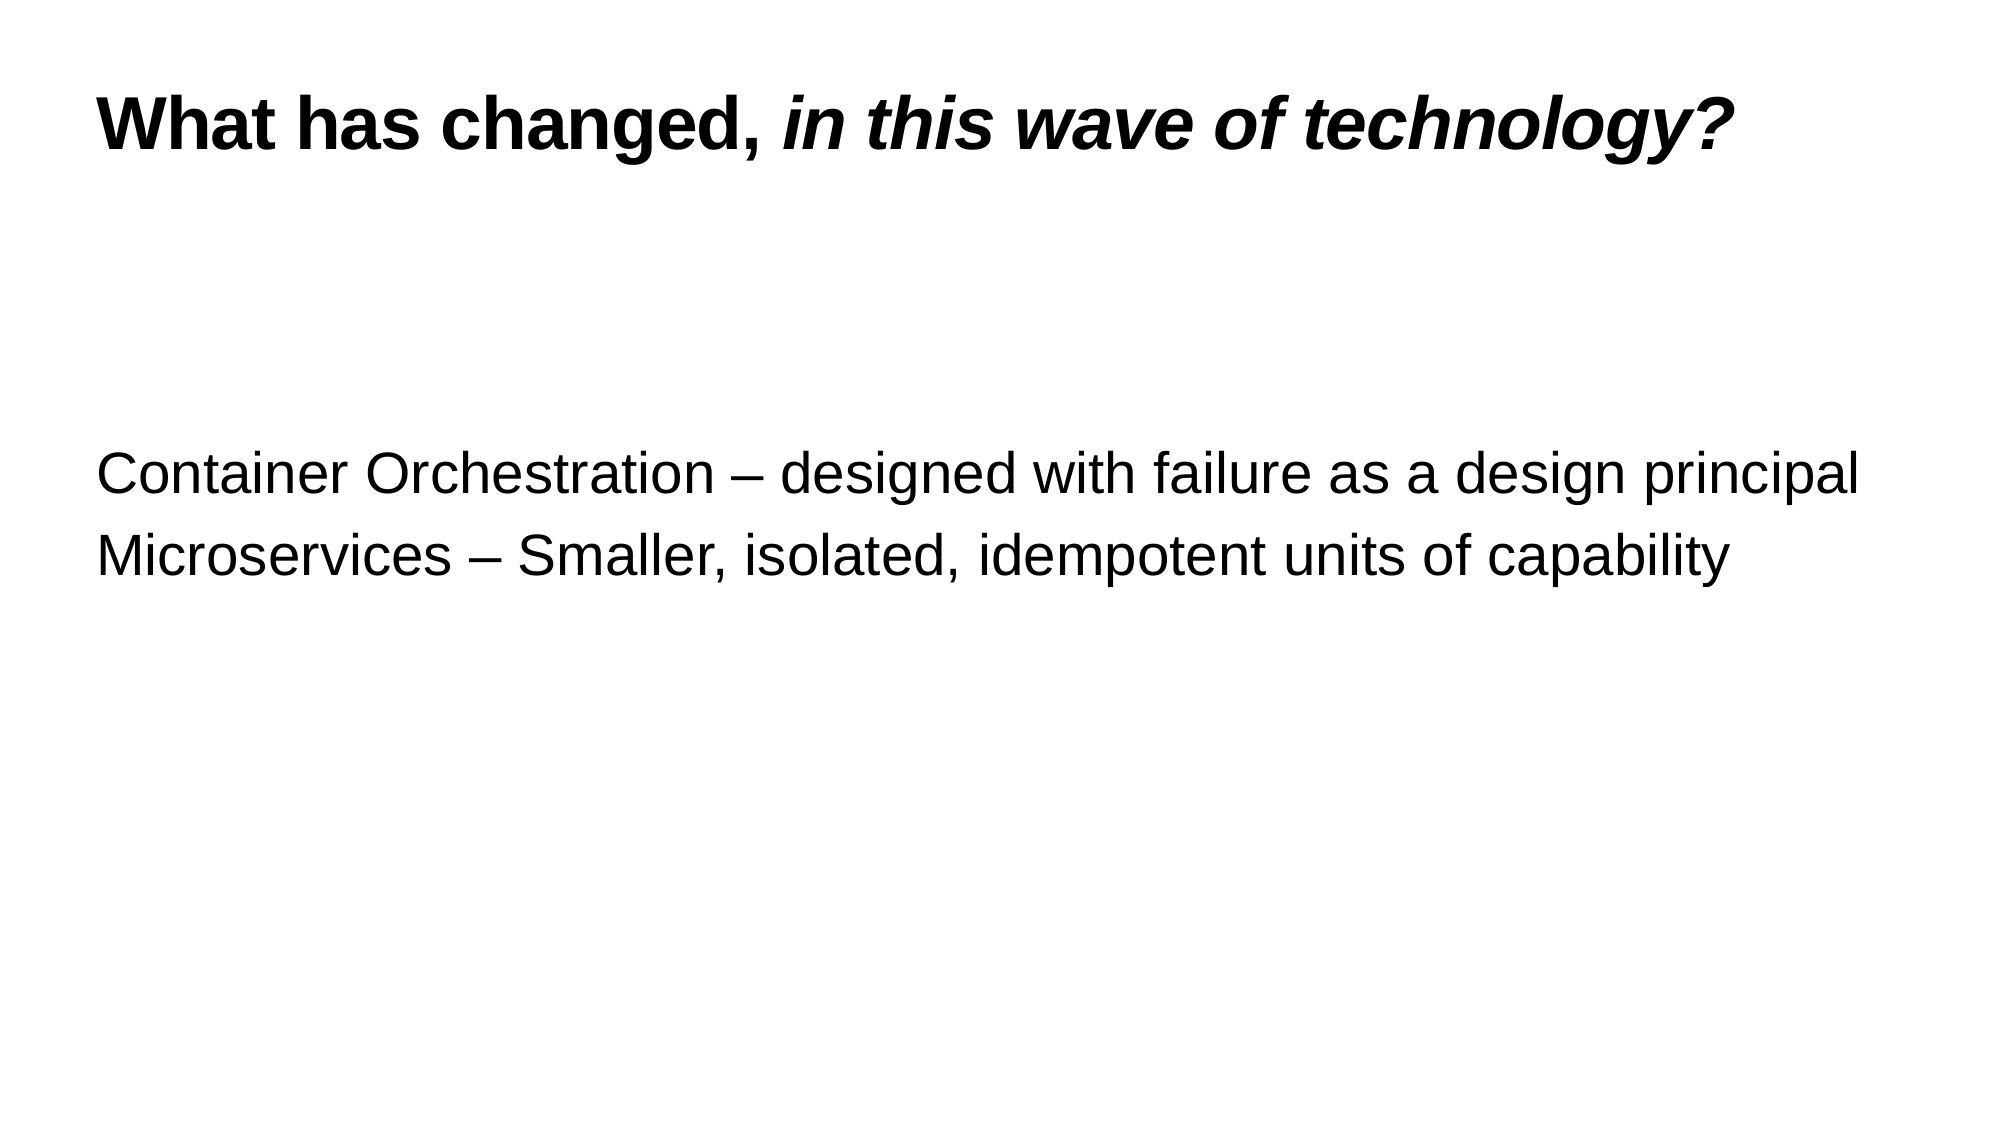

# What has changed, in this wave of technology?
Container Orchestration – designed with failure as a design principal
Microservices – Smaller, isolated, idempotent units of capability